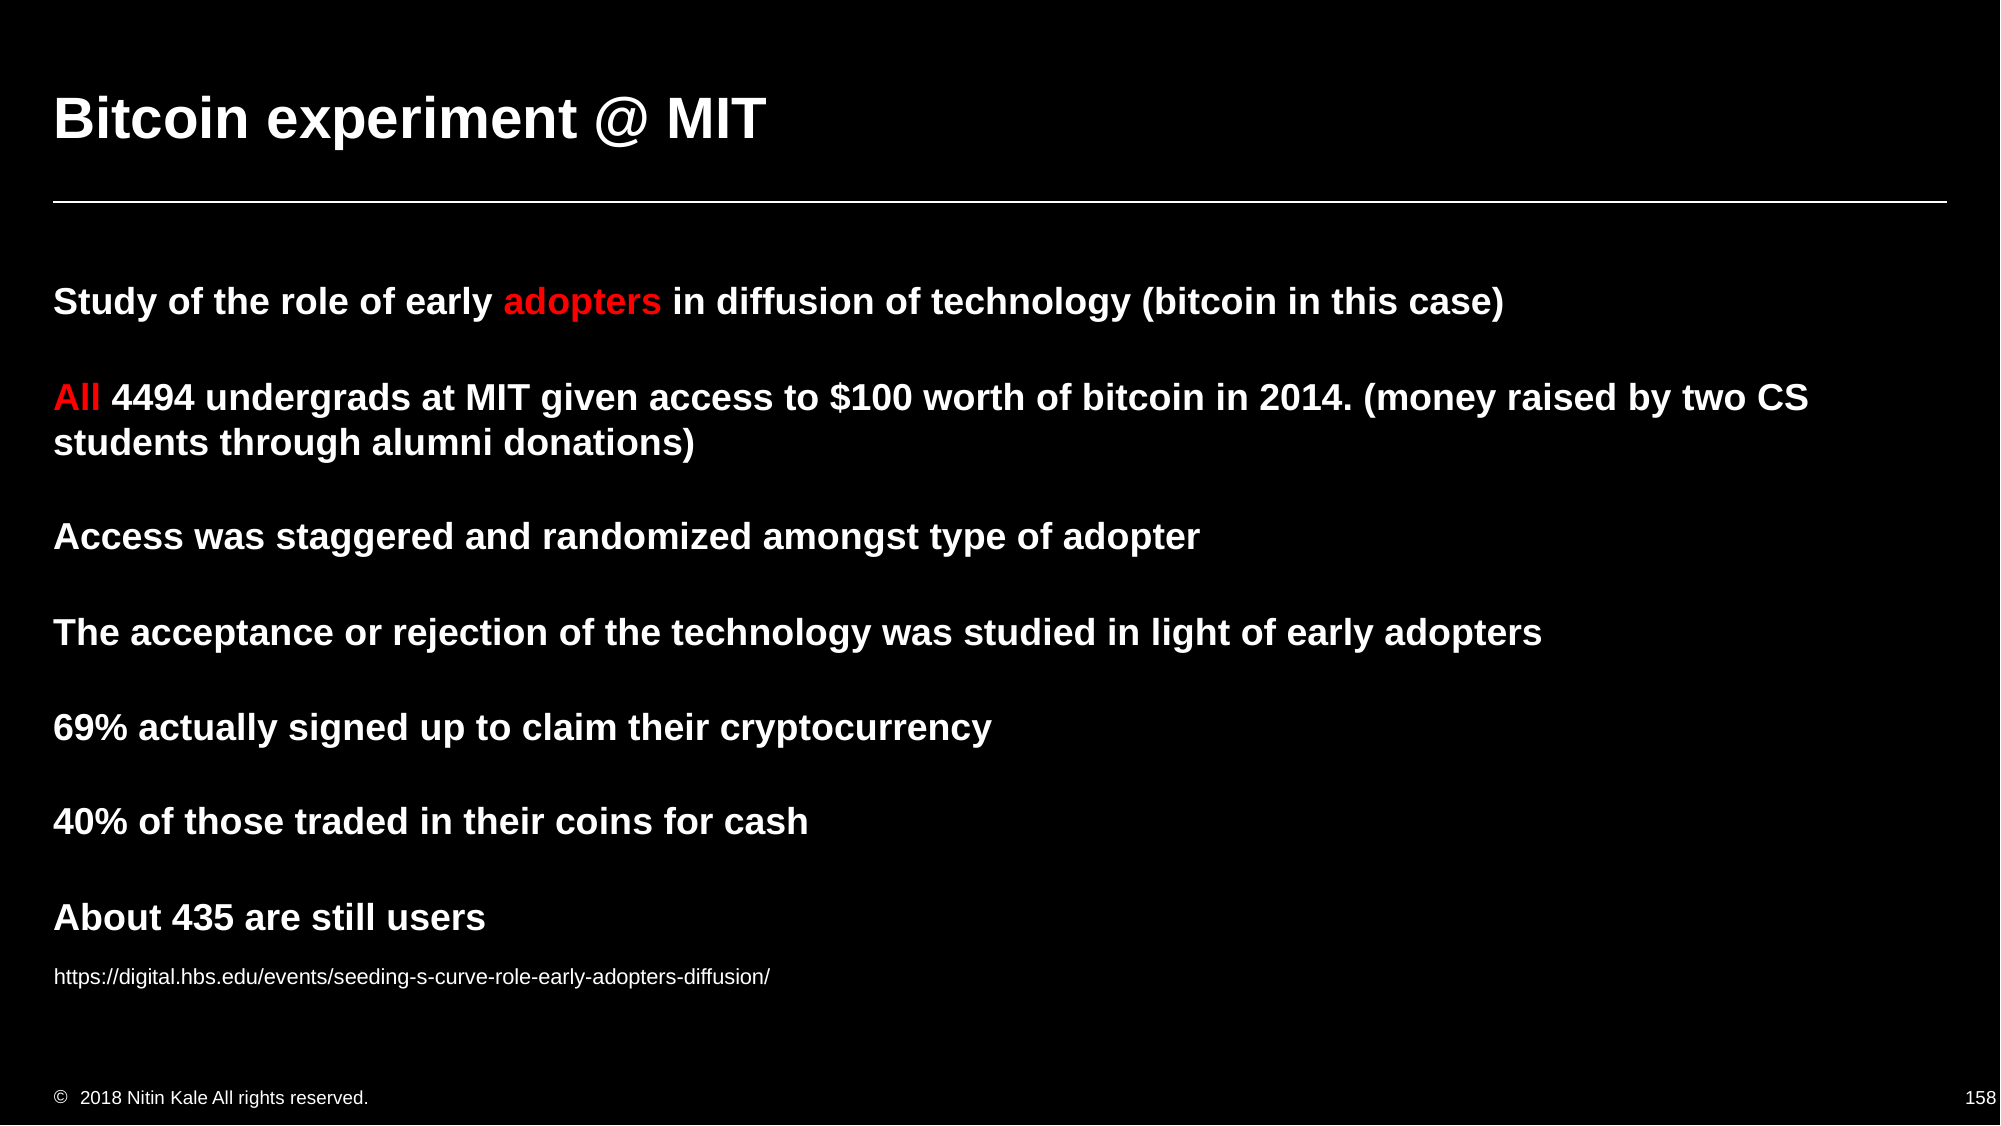

# Bitcoin experiment @ MIT
Study of the role of early adopters in diffusion of technology (bitcoin in this case)
All 4494 undergrads at MIT given access to $100 worth of bitcoin in 2014. (money raised by two CS students through alumni donations)
Access was staggered and randomized amongst type of adopter
The acceptance or rejection of the technology was studied in light of early adopters
69% actually signed up to claim their cryptocurrency
40% of those traded in their coins for cash
About 435 are still users

https://digital.hbs.edu/events/seeding-s-curve-role-early-adopters-diffusion/